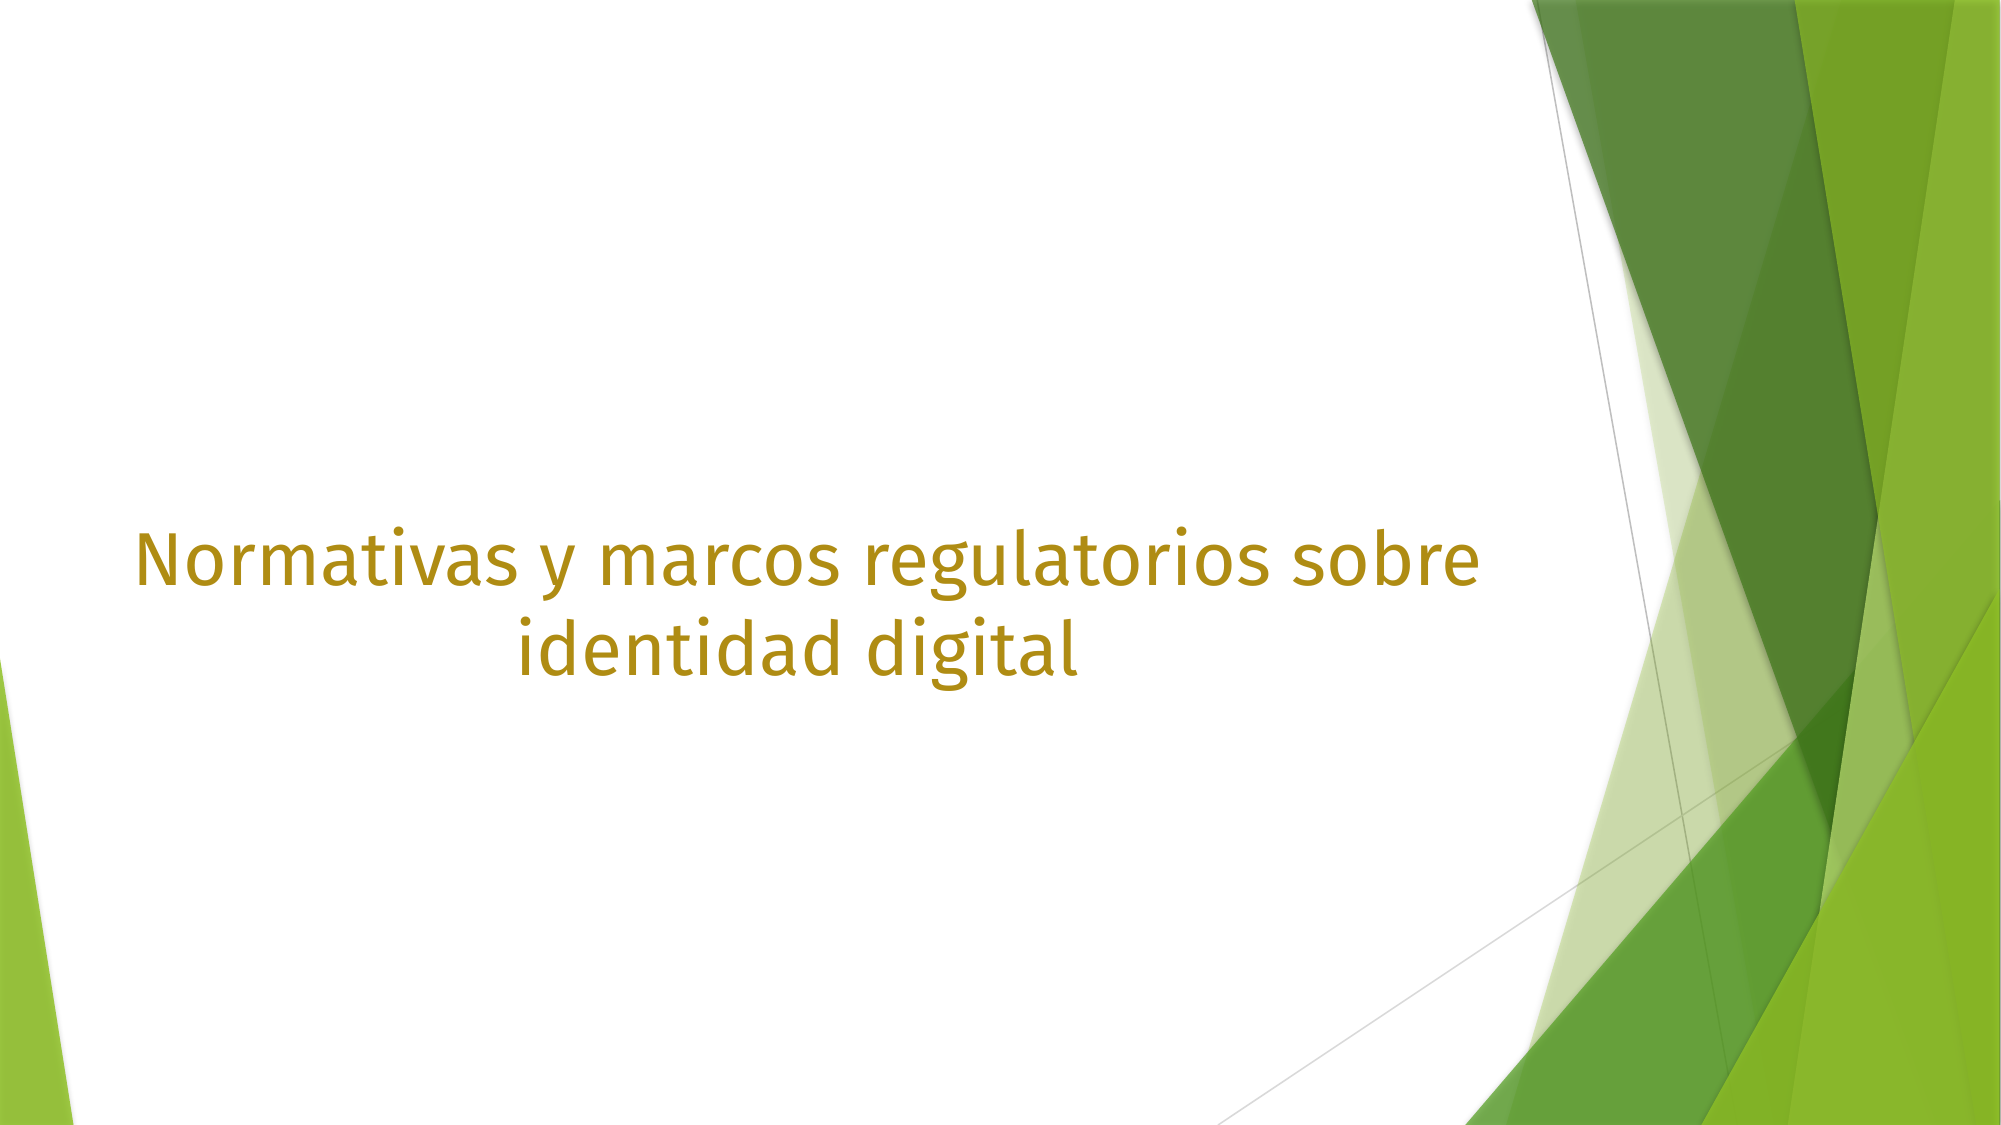

# Normativas y marcos regulatorios sobre identidad digital